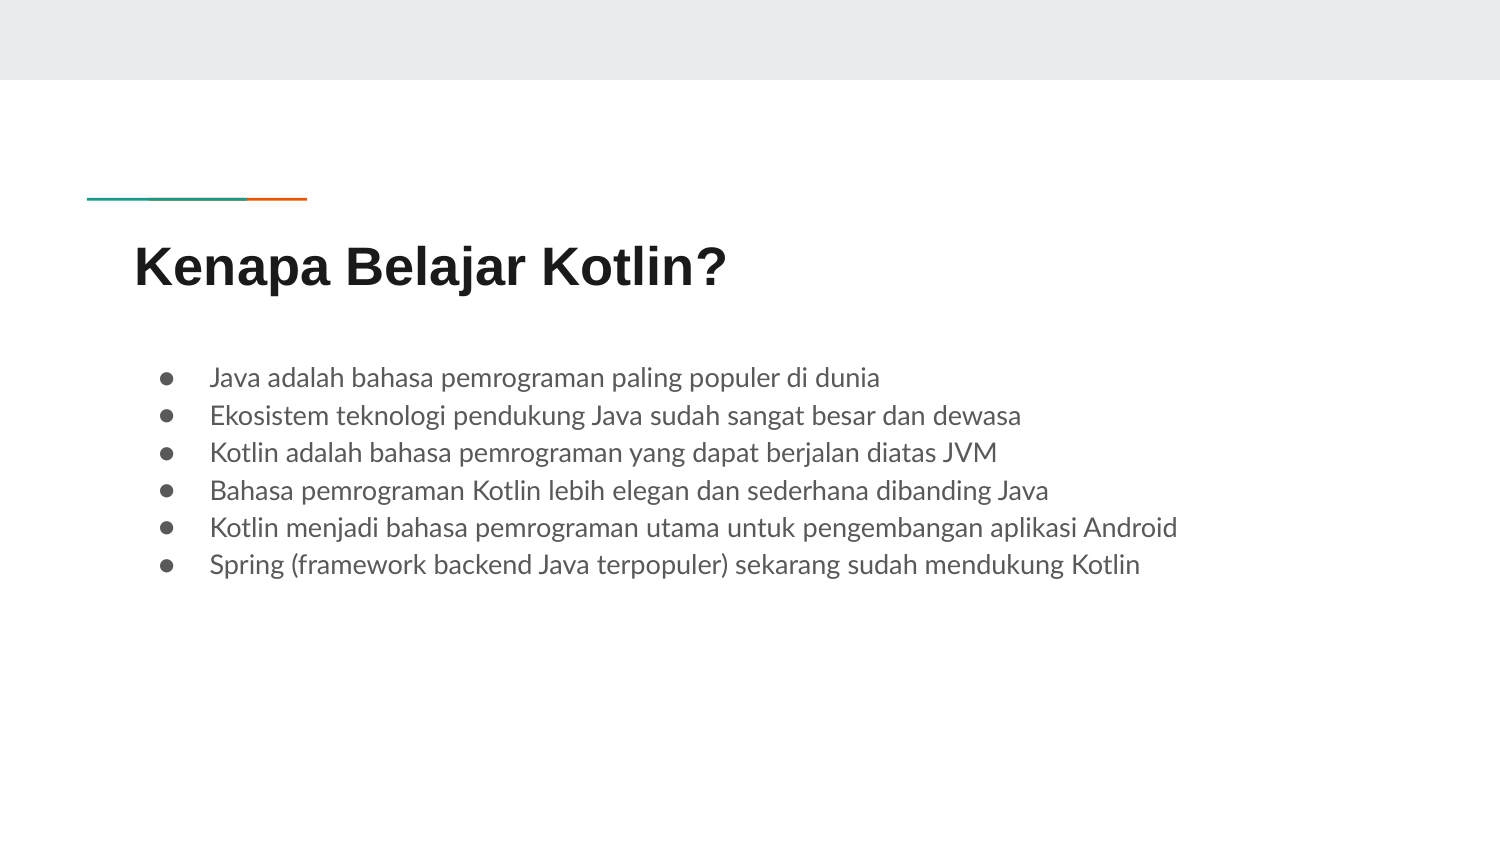

# Kenapa Belajar Kotlin?
Java adalah bahasa pemrograman paling populer di dunia
Ekosistem teknologi pendukung Java sudah sangat besar dan dewasa
Kotlin adalah bahasa pemrograman yang dapat berjalan diatas JVM
Bahasa pemrograman Kotlin lebih elegan dan sederhana dibanding Java
Kotlin menjadi bahasa pemrograman utama untuk pengembangan aplikasi Android
Spring (framework backend Java terpopuler) sekarang sudah mendukung Kotlin